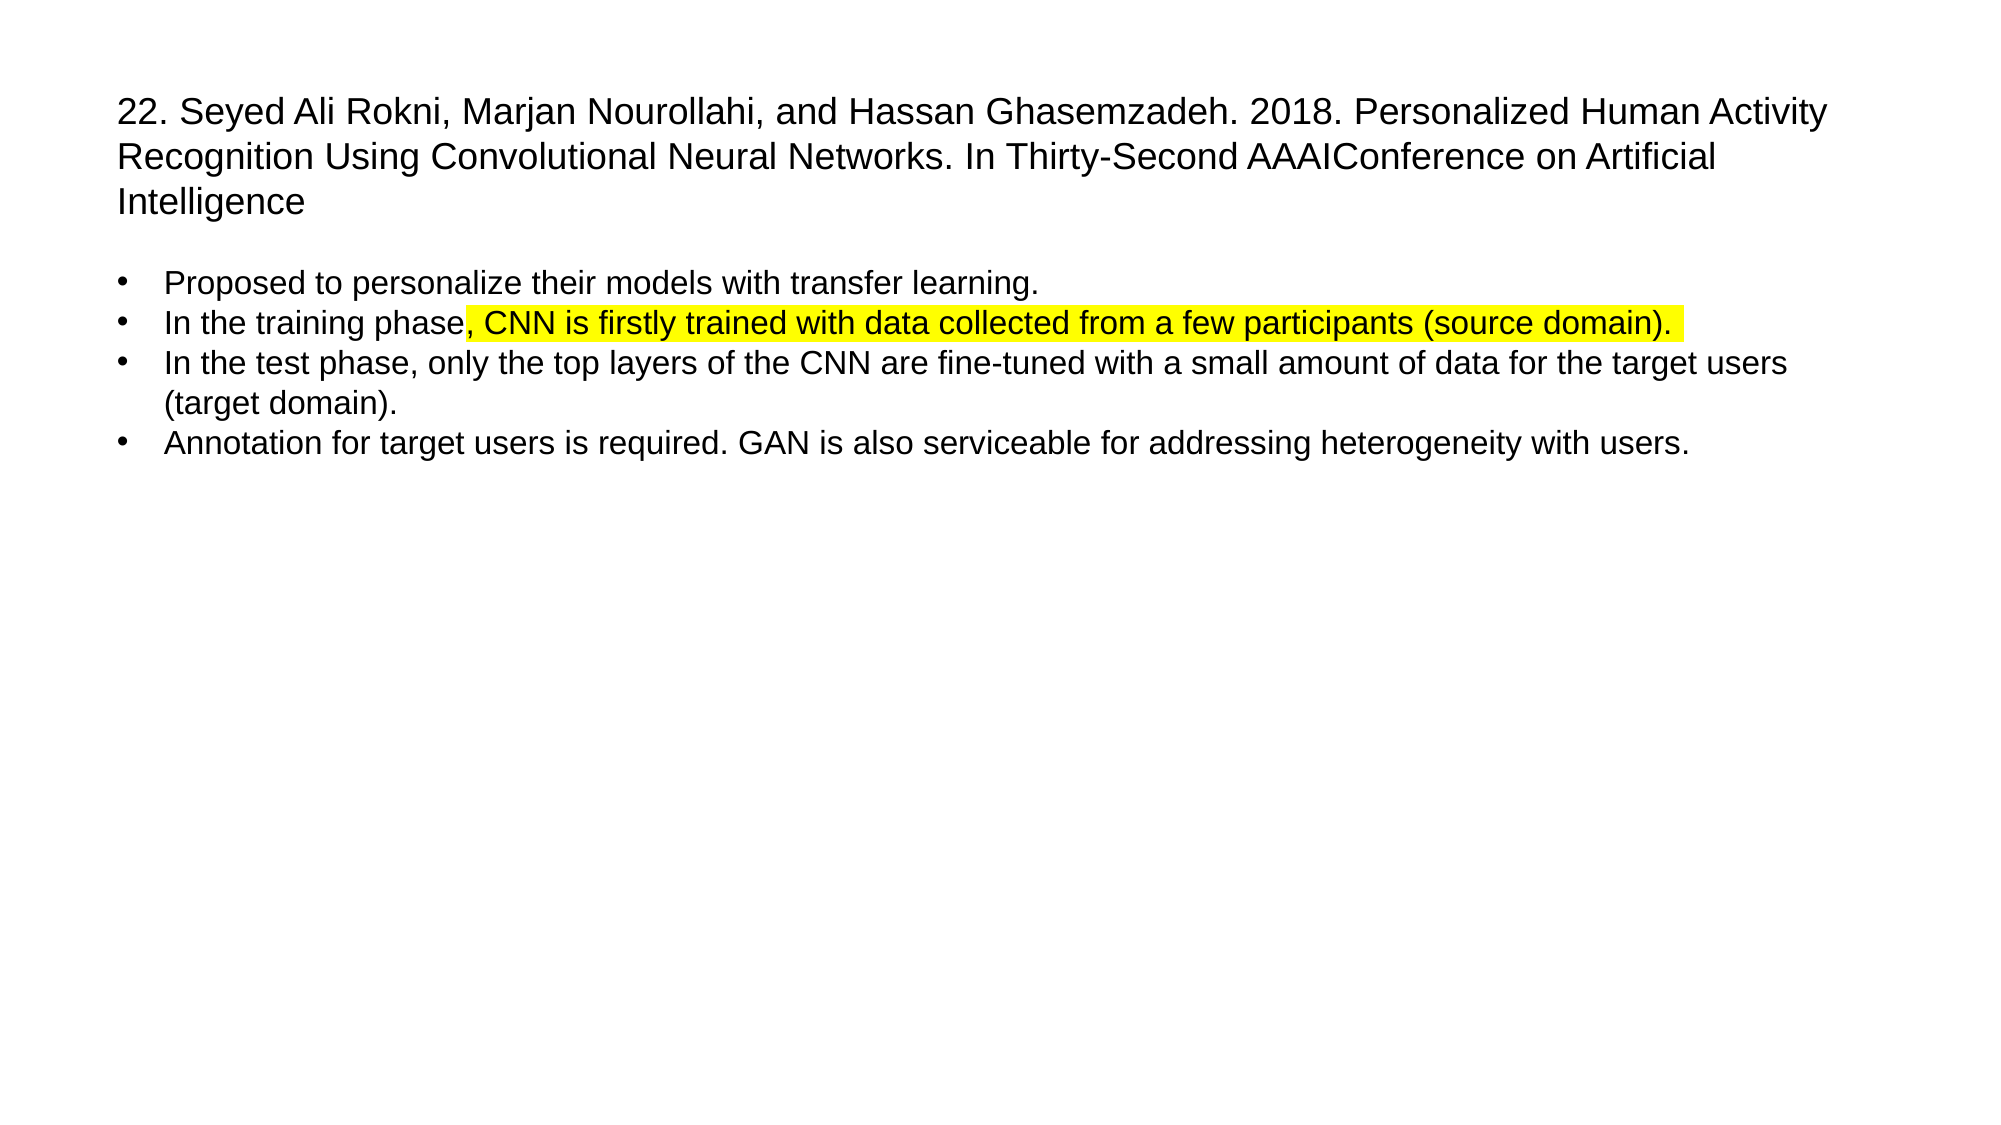

22. Seyed Ali Rokni, Marjan Nourollahi, and Hassan Ghasemzadeh. 2018. Personalized Human Activity Recognition Using Convolutional Neural Networks. In Thirty-Second AAAIConference on Artificial Intelligence

Proposed to personalize their models with transfer learning.
In the training phase, CNN is firstly trained with data collected from a few participants (source domain).
In the test phase, only the top layers of the CNN are fine-tuned with a small amount of data for the target users (target domain).
Annotation for target users is required. GAN is also serviceable for addressing heterogeneity with users.